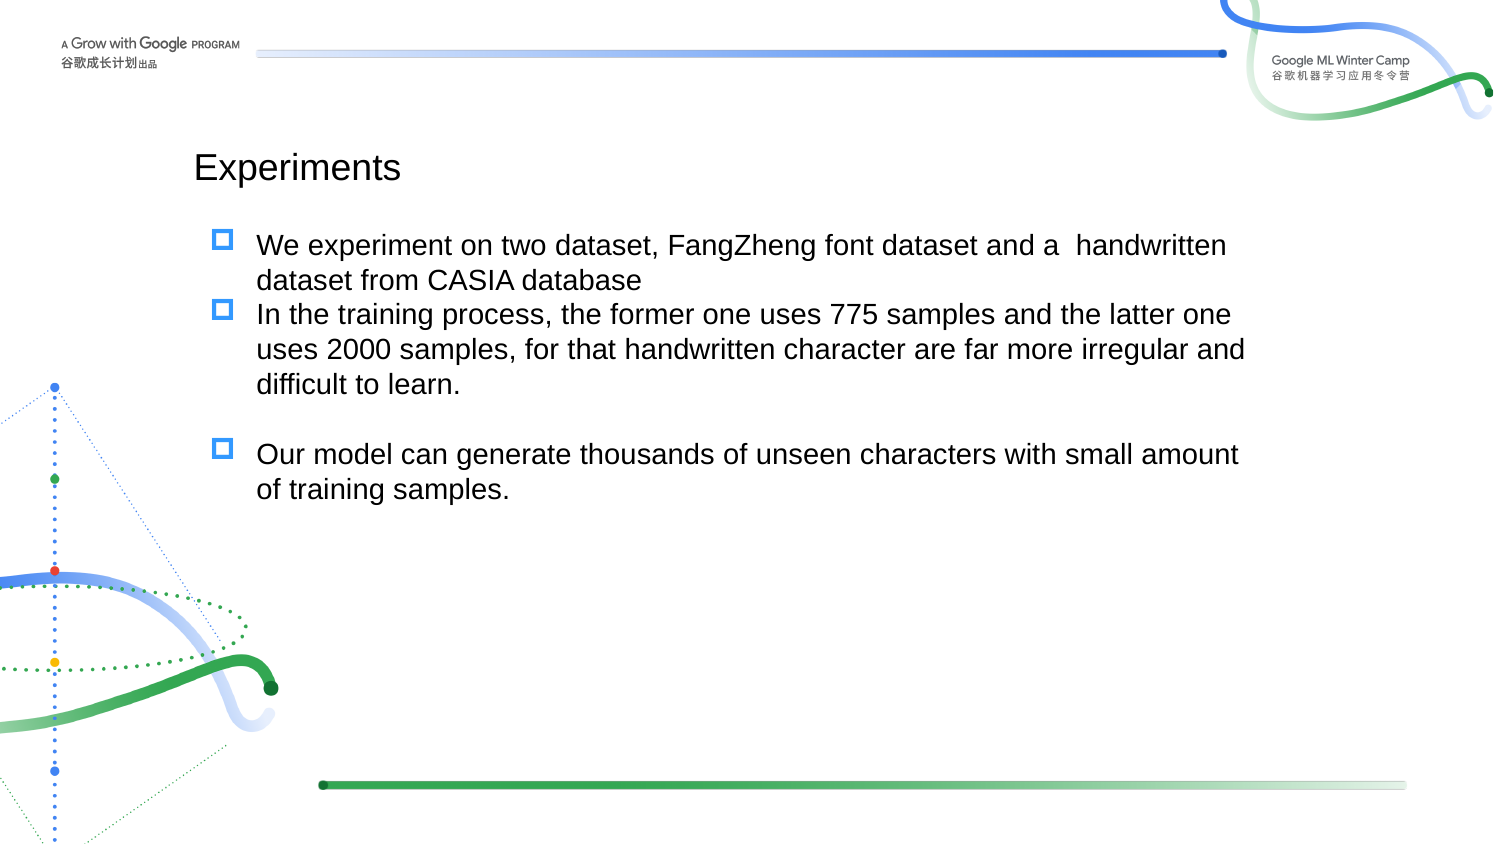

Experiments
We experiment on two dataset, FangZheng font dataset and a  handwritten dataset from CASIA database
In the training process, the former one uses 775 samples and the latter one uses 2000 samples, for that handwritten character are far more irregular and difficult to learn.

Our model can generate thousands of unseen characters with small amount of training samples.